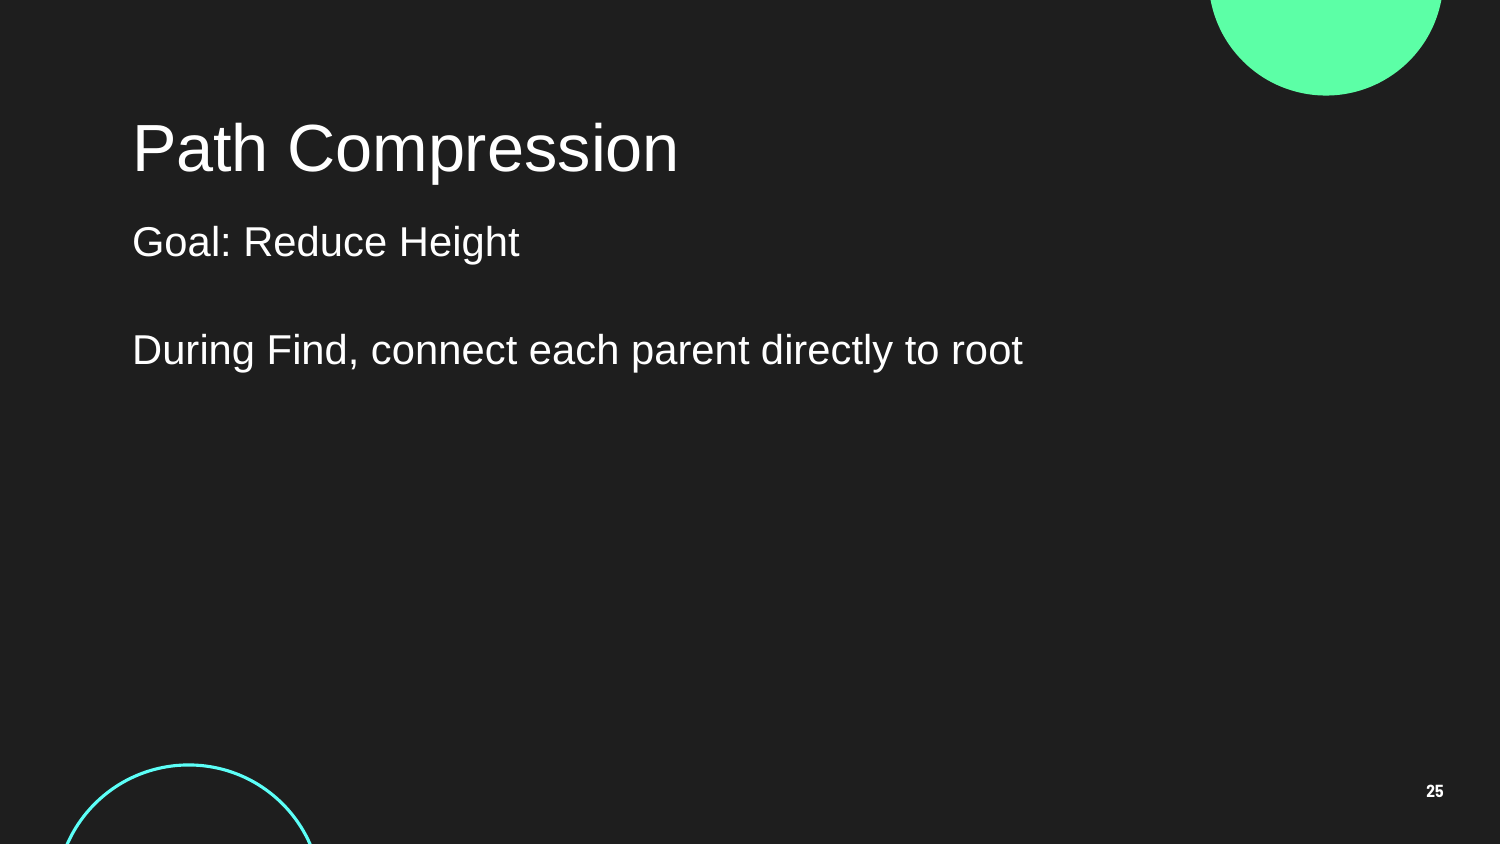

# Path Compression
Goal: Reduce Height
During Find, connect each parent directly to root
25